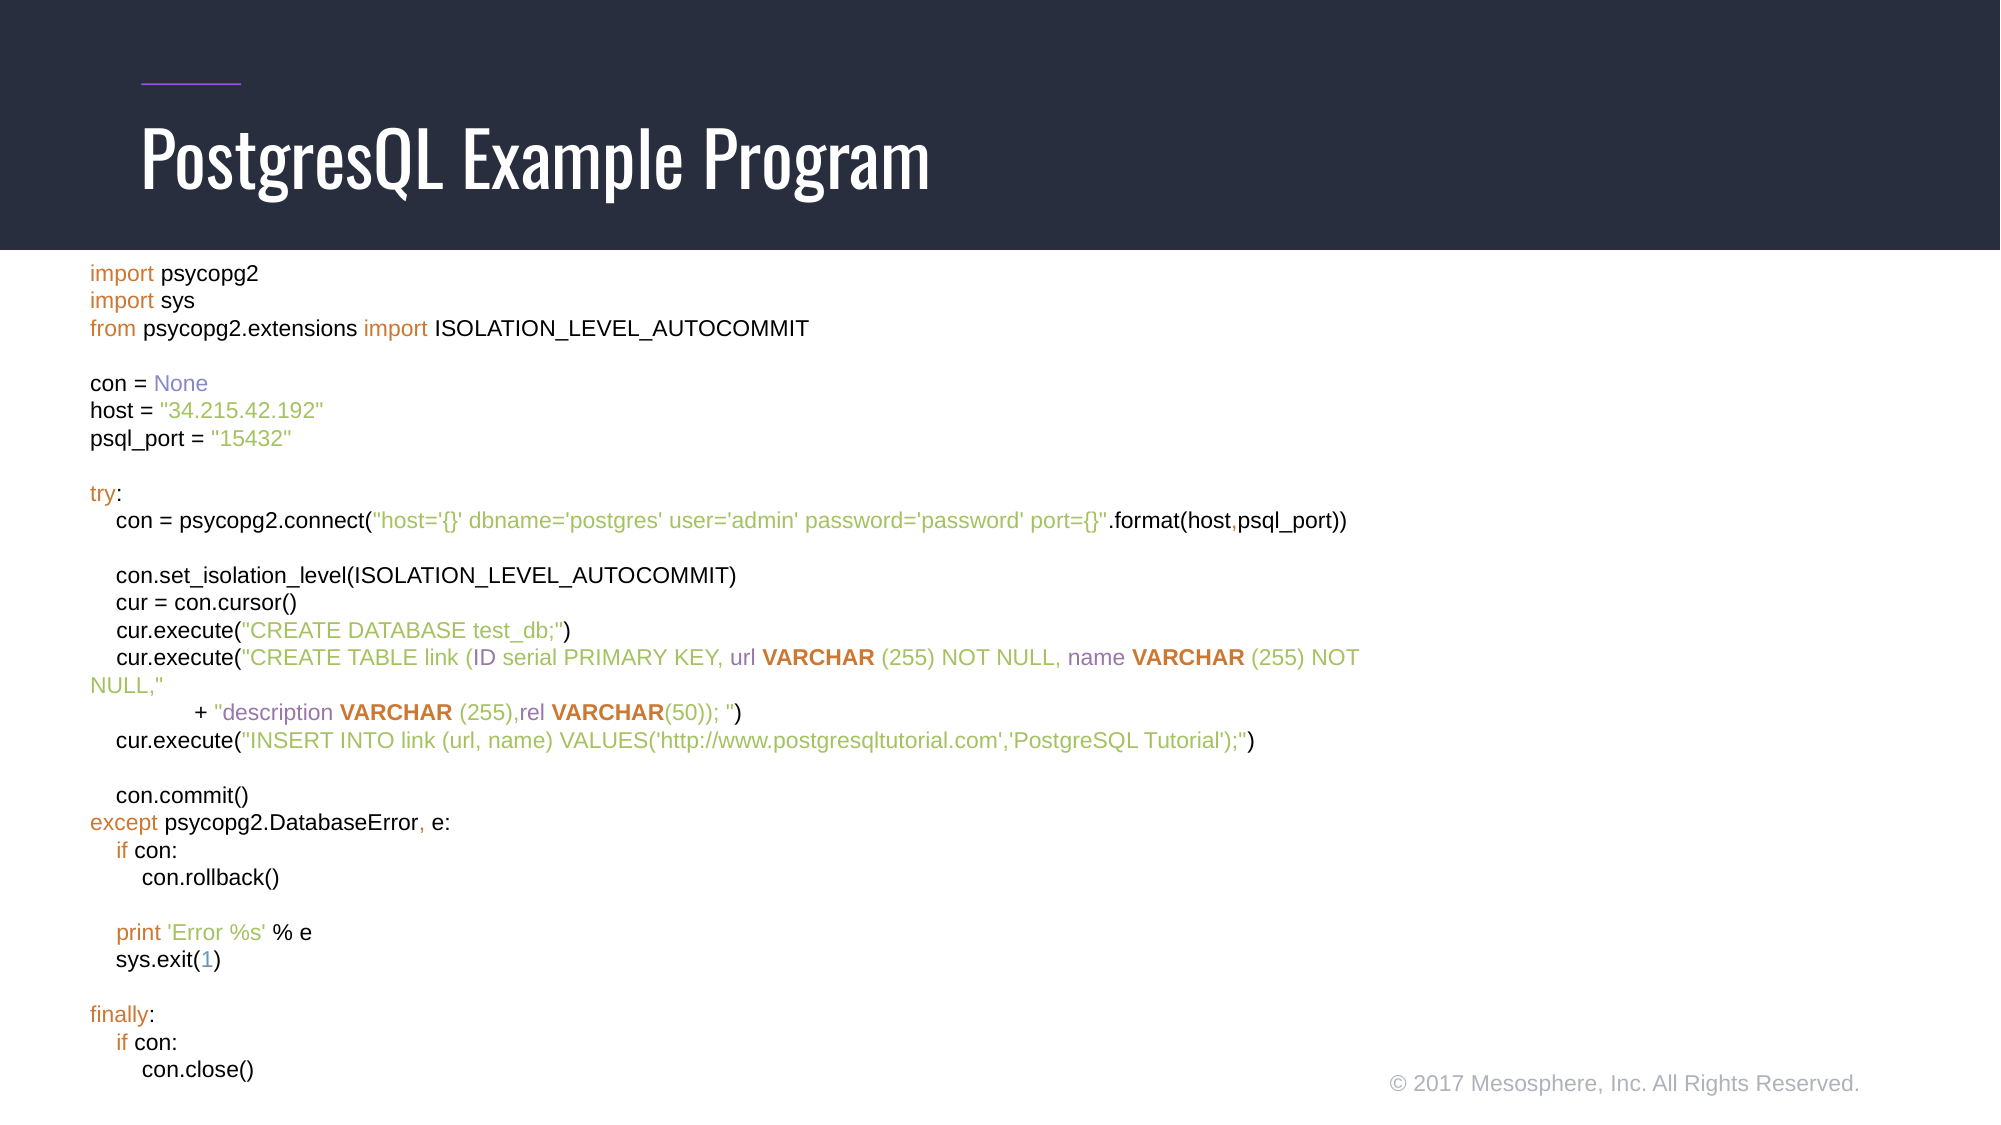

# PostgresQL Example Program
import psycopg2
import sys
from psycopg2.extensions import ISOLATION_LEVEL_AUTOCOMMIT
con = None
host = "34.215.42.192"
psql_port = "15432"
try:
    con = psycopg2.connect("host='{}' dbname='postgres' user='admin' password='password' port={}".format(host,psql_port))
    con.set_isolation_level(ISOLATION_LEVEL_AUTOCOMMIT)
    cur = con.cursor()
    cur.execute("CREATE DATABASE test_db;")
    cur.execute("CREATE TABLE link (ID serial PRIMARY KEY, url VARCHAR (255) NOT NULL, name VARCHAR (255) NOT NULL,"
                + "description VARCHAR (255),rel VARCHAR(50)); ")
    cur.execute("INSERT INTO link (url, name) VALUES('http://www.postgresqltutorial.com','PostgreSQL Tutorial');")
    con.commit()
except psycopg2.DatabaseError, e:
    if con:
        con.rollback()
    print 'Error %s' % e
    sys.exit(1)
finally:
    if con:
        con.close()